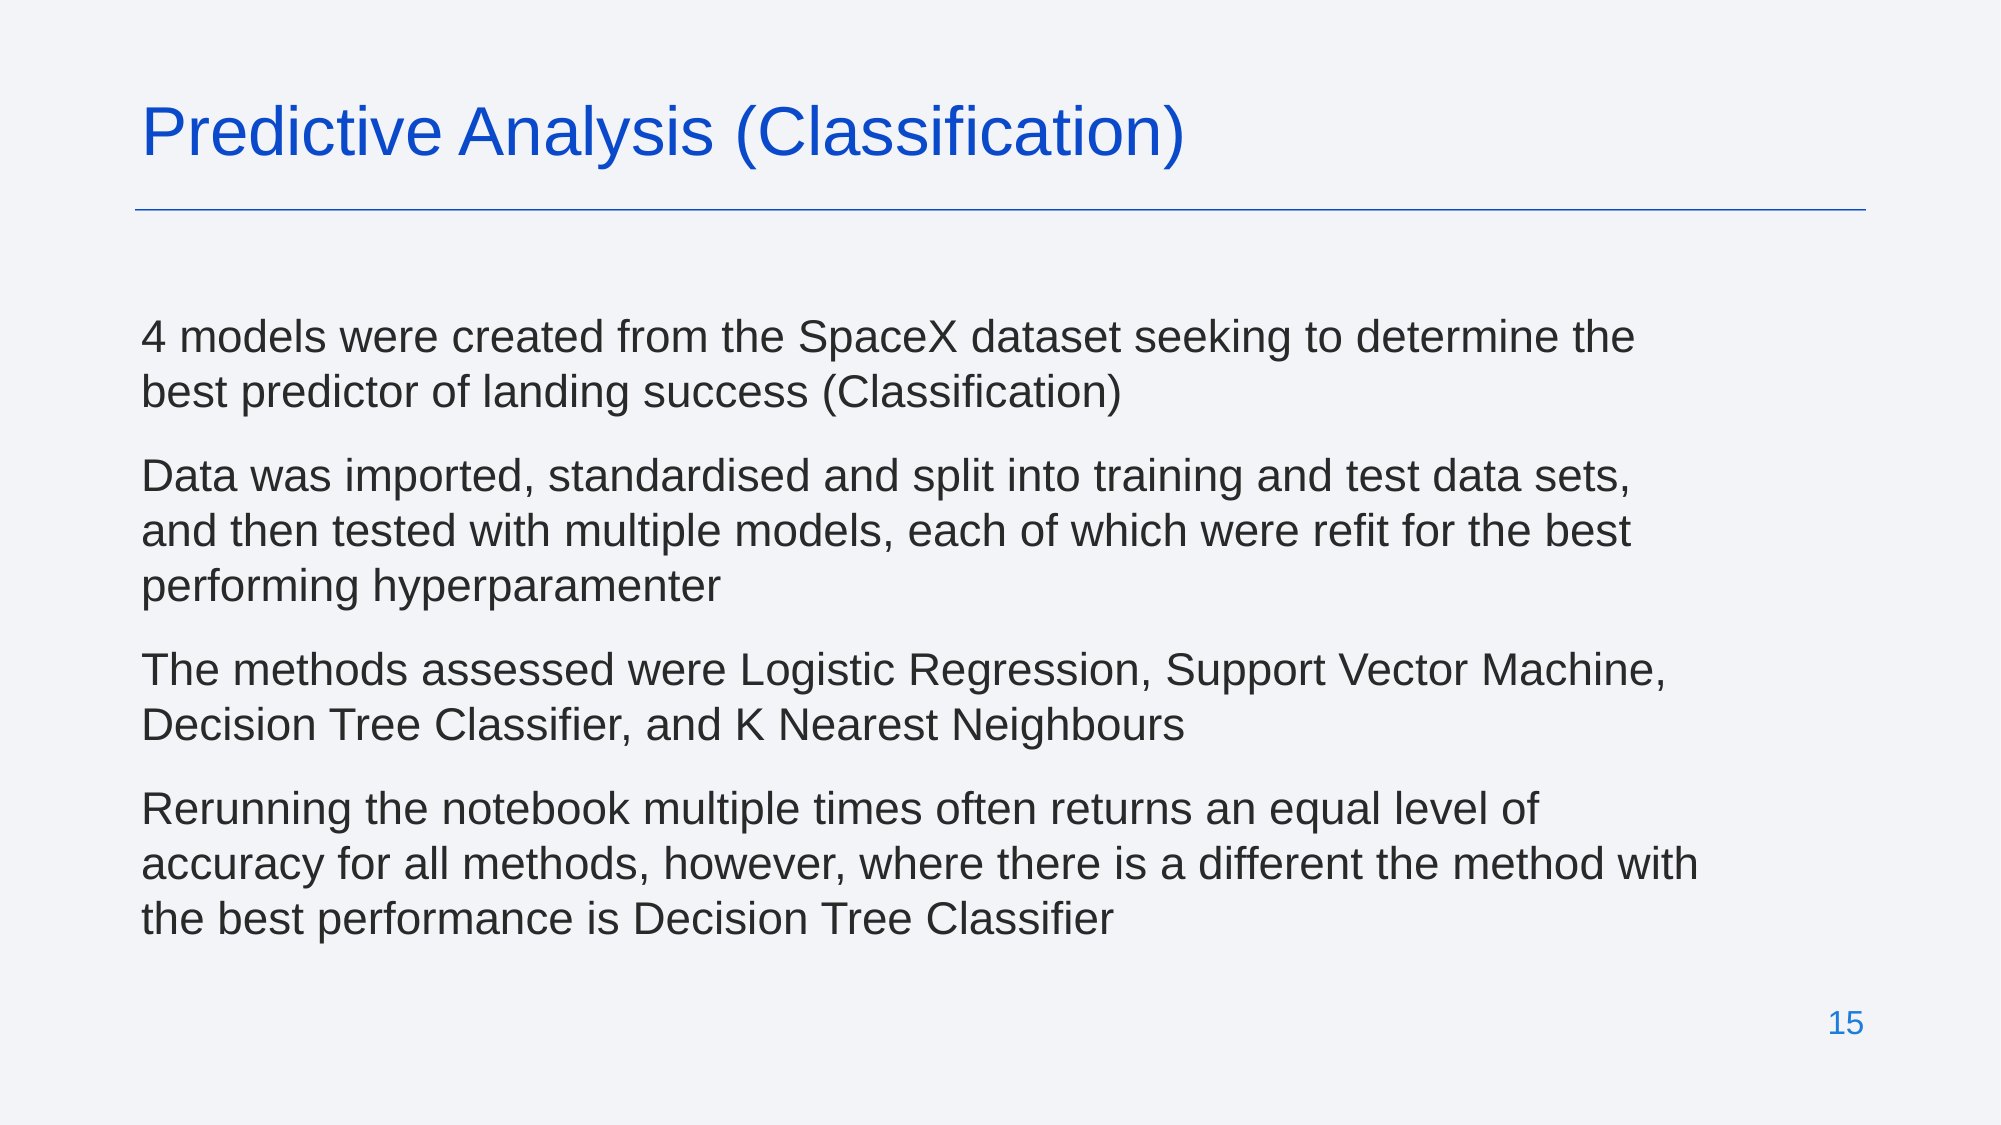

Predictive Analysis (Classification)
4 models were created from the SpaceX dataset seeking to determine the best predictor of landing success (Classification)
Data was imported, standardised and split into training and test data sets, and then tested with multiple models, each of which were refit for the best performing hyperparamenter
The methods assessed were Logistic Regression, Support Vector Machine, Decision Tree Classifier, and K Nearest Neighbours
Rerunning the notebook multiple times often returns an equal level of accuracy for all methods, however, where there is a different the method with the best performance is Decision Tree Classifier
15